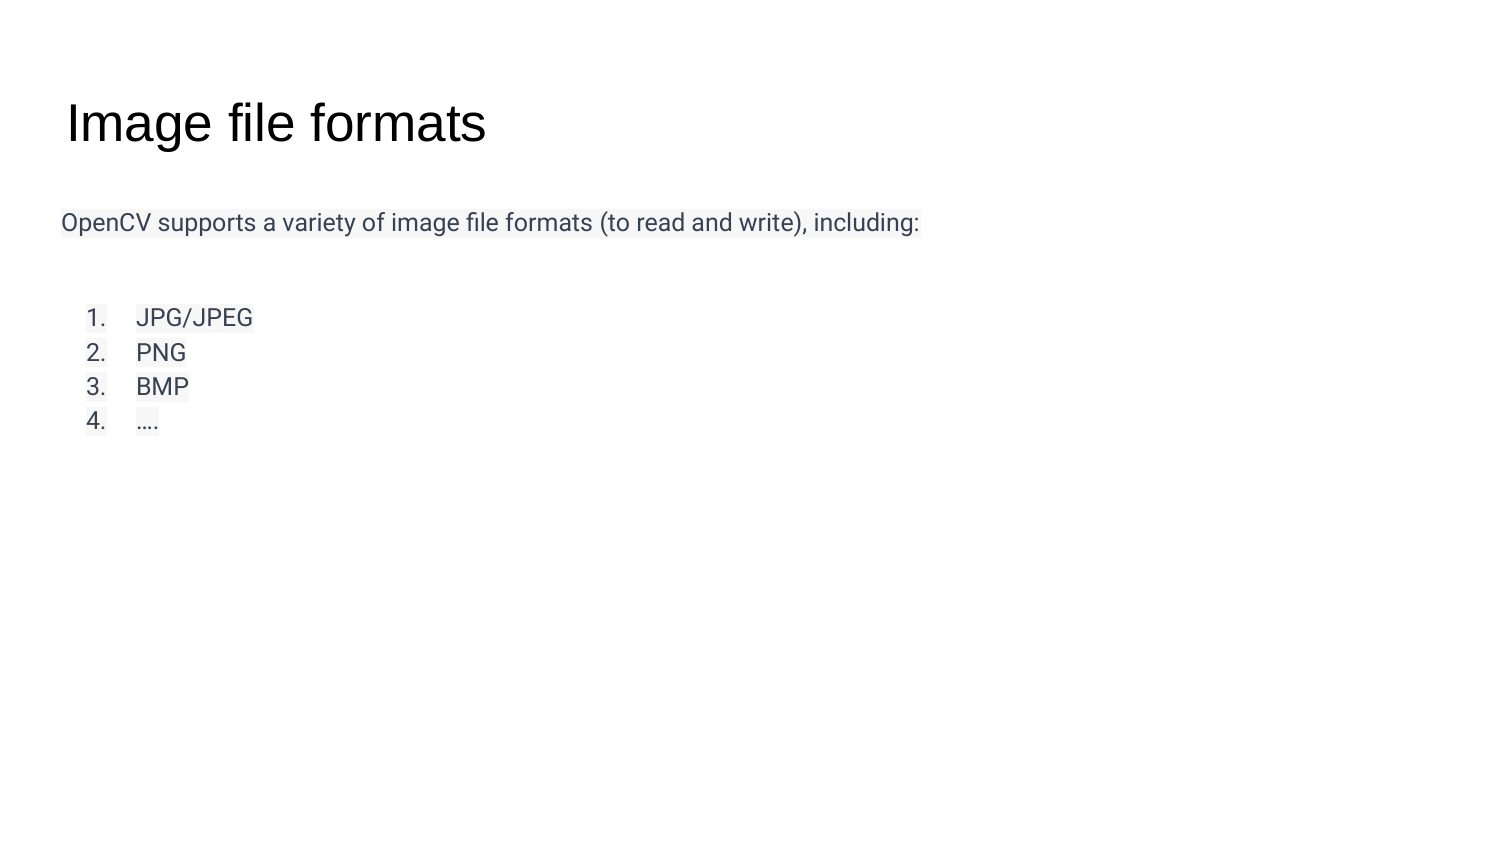

# Image file formats

OpenCV supports a variety of image file formats (to read and write), including:
JPG/JPEG
PNG
BMP
….